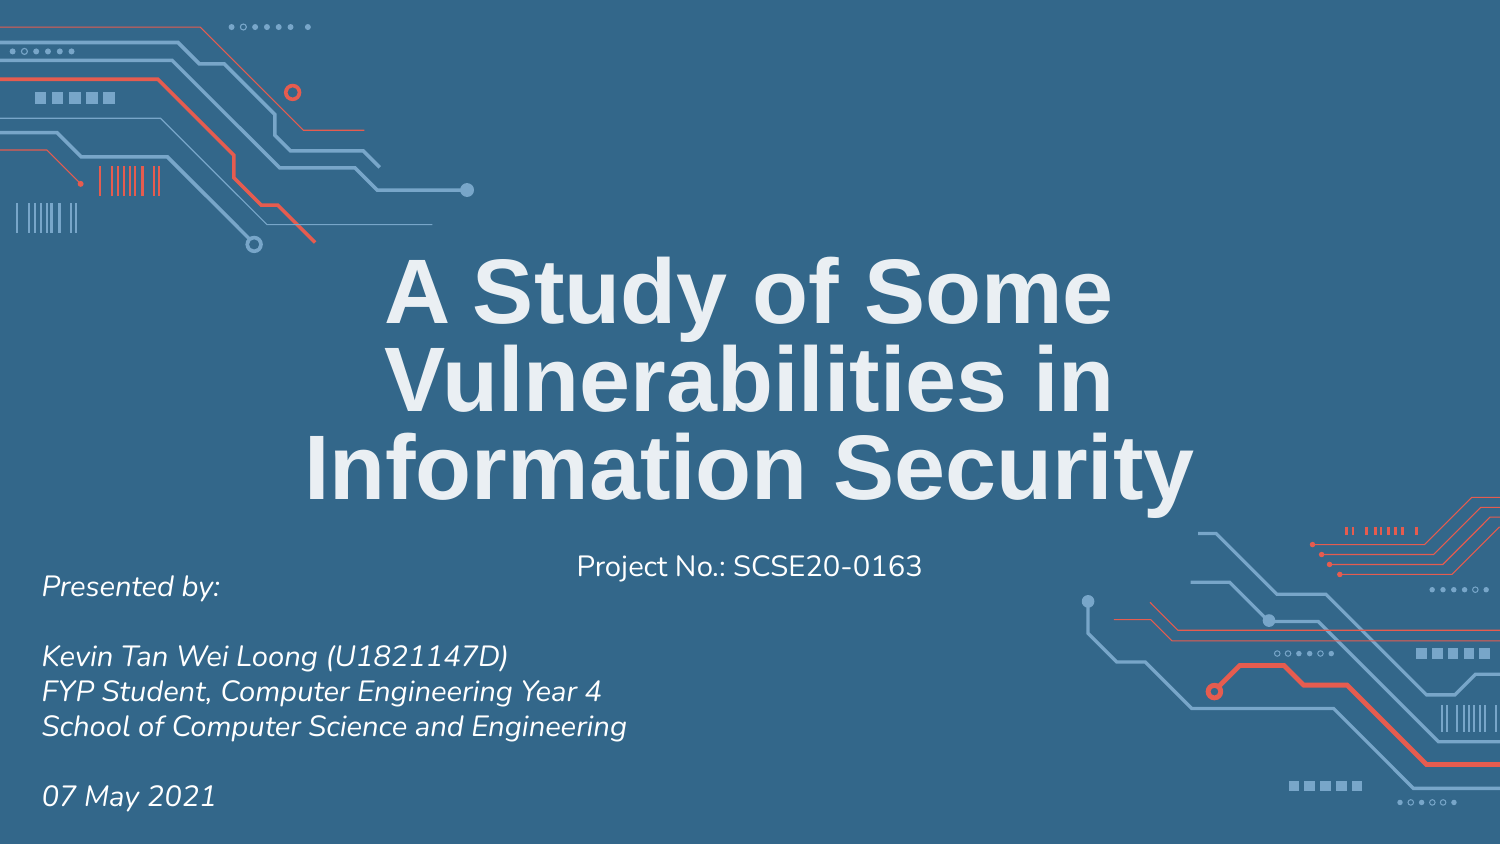

# A Study of Some Vulnerabilities in Information Security

Project No.: SCSE20-0163

Presented by:

Kevin Tan Wei Loong (U1821147D)
FYP Student, Computer Engineering Year 4
School of Computer Science and Engineering

07 May 2021